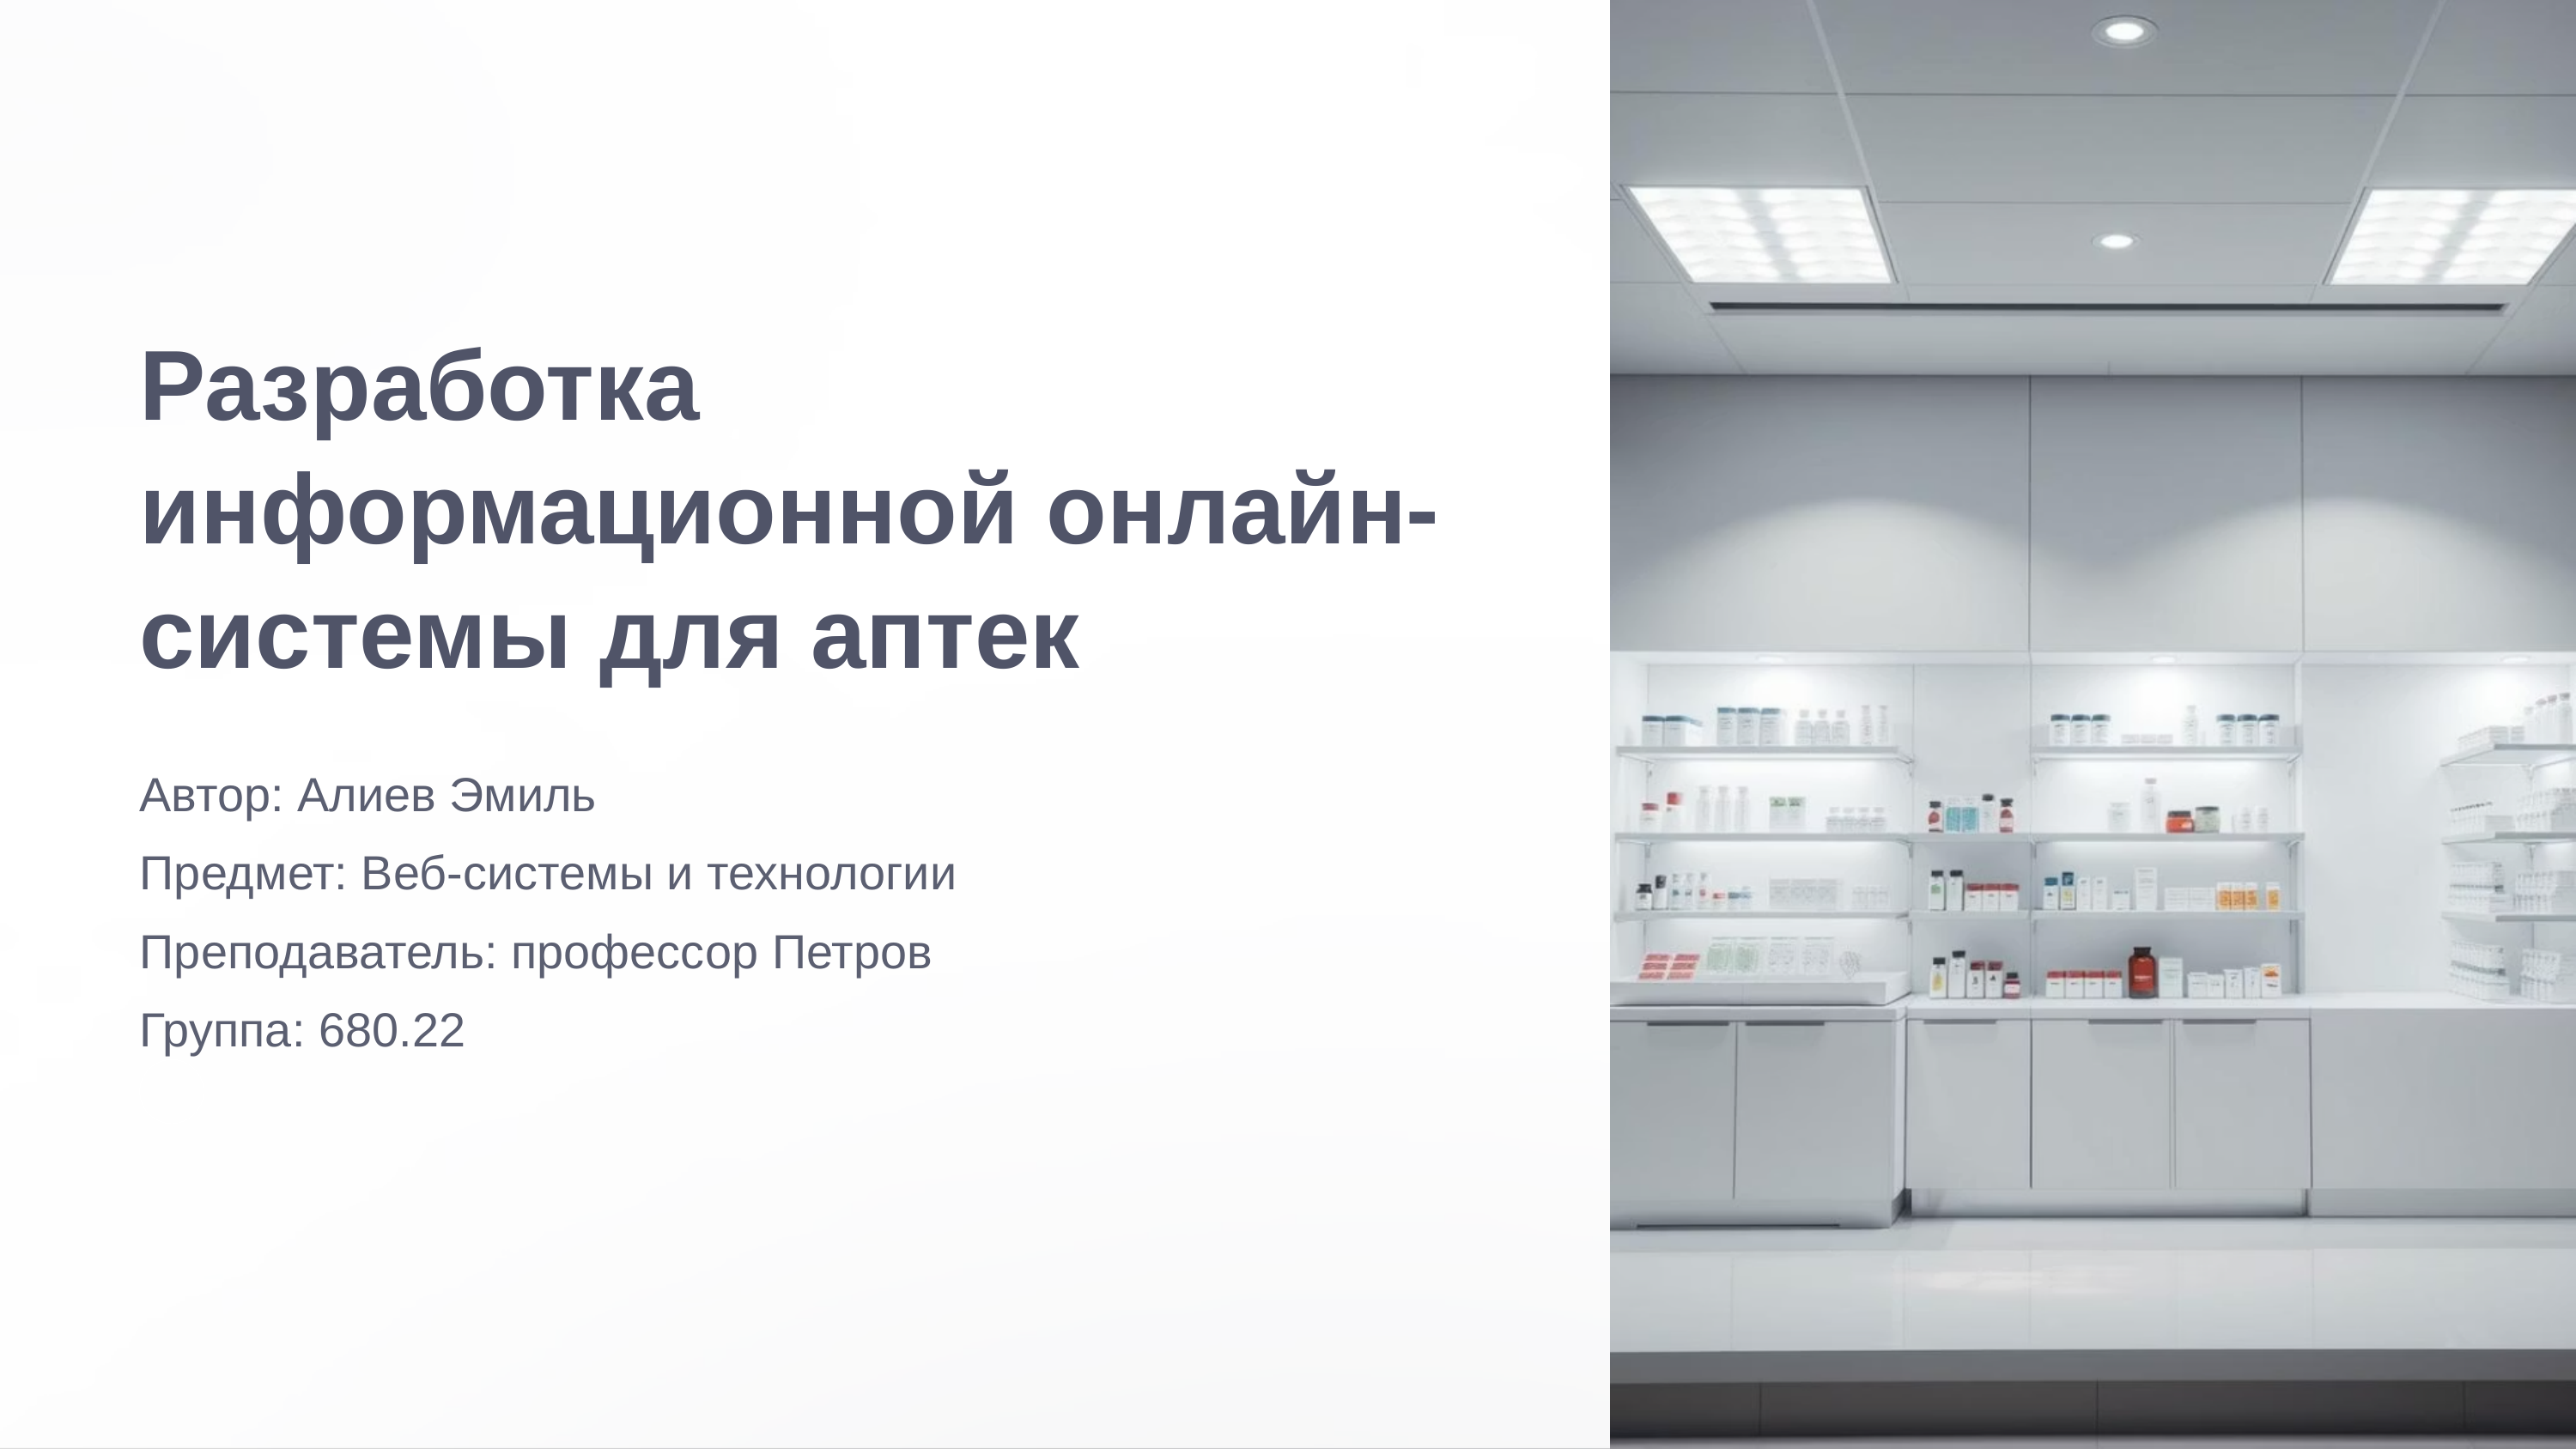

Разработка информационной онлайн-системы для аптек

Автор: Алиев Эмиль
Предмет: Веб-системы и технологии
Преподаватель: профессор Петров
Группа: 680.22